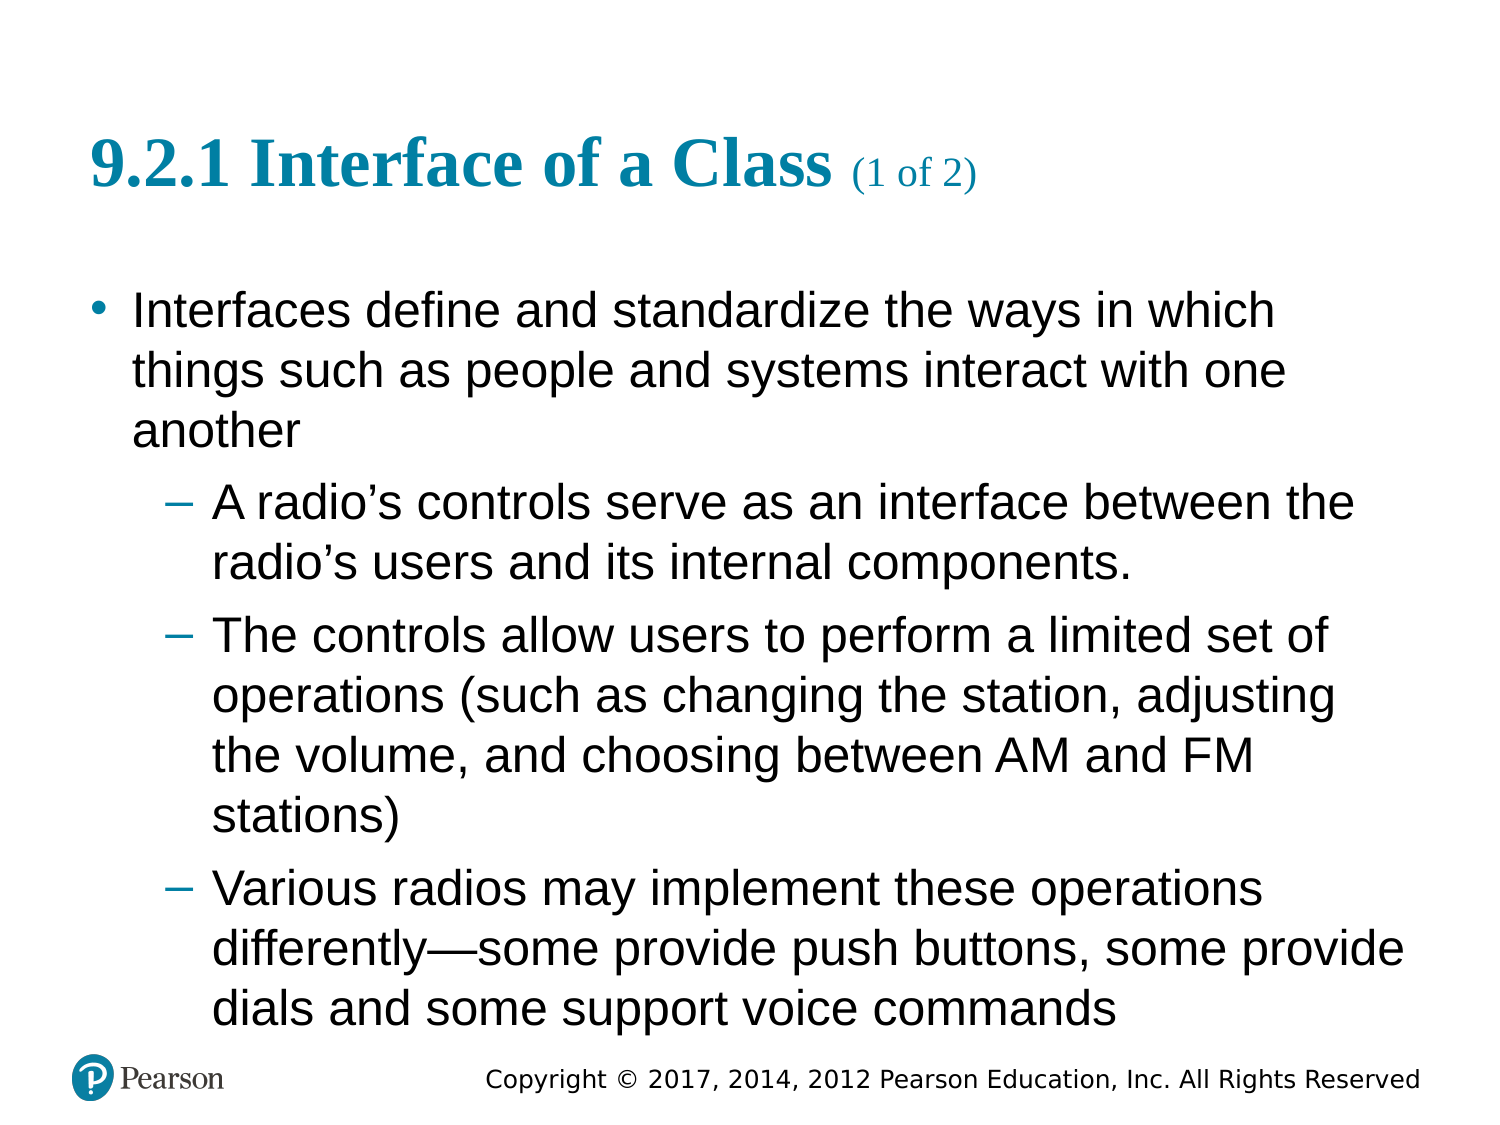

# 9.2.1 Interface of a Class (1 of 2)
Interfaces define and standardize the ways in which things such as people and systems interact with one another
A radio’s controls serve as an interface between the radio’s users and its internal components.
The controls allow users to perform a limited set of operations (such as changing the station, adjusting the volume, and choosing between A M and F M stations)
Various radios may implement these operations differently—some provide push buttons, some provide dials and some support voice commands